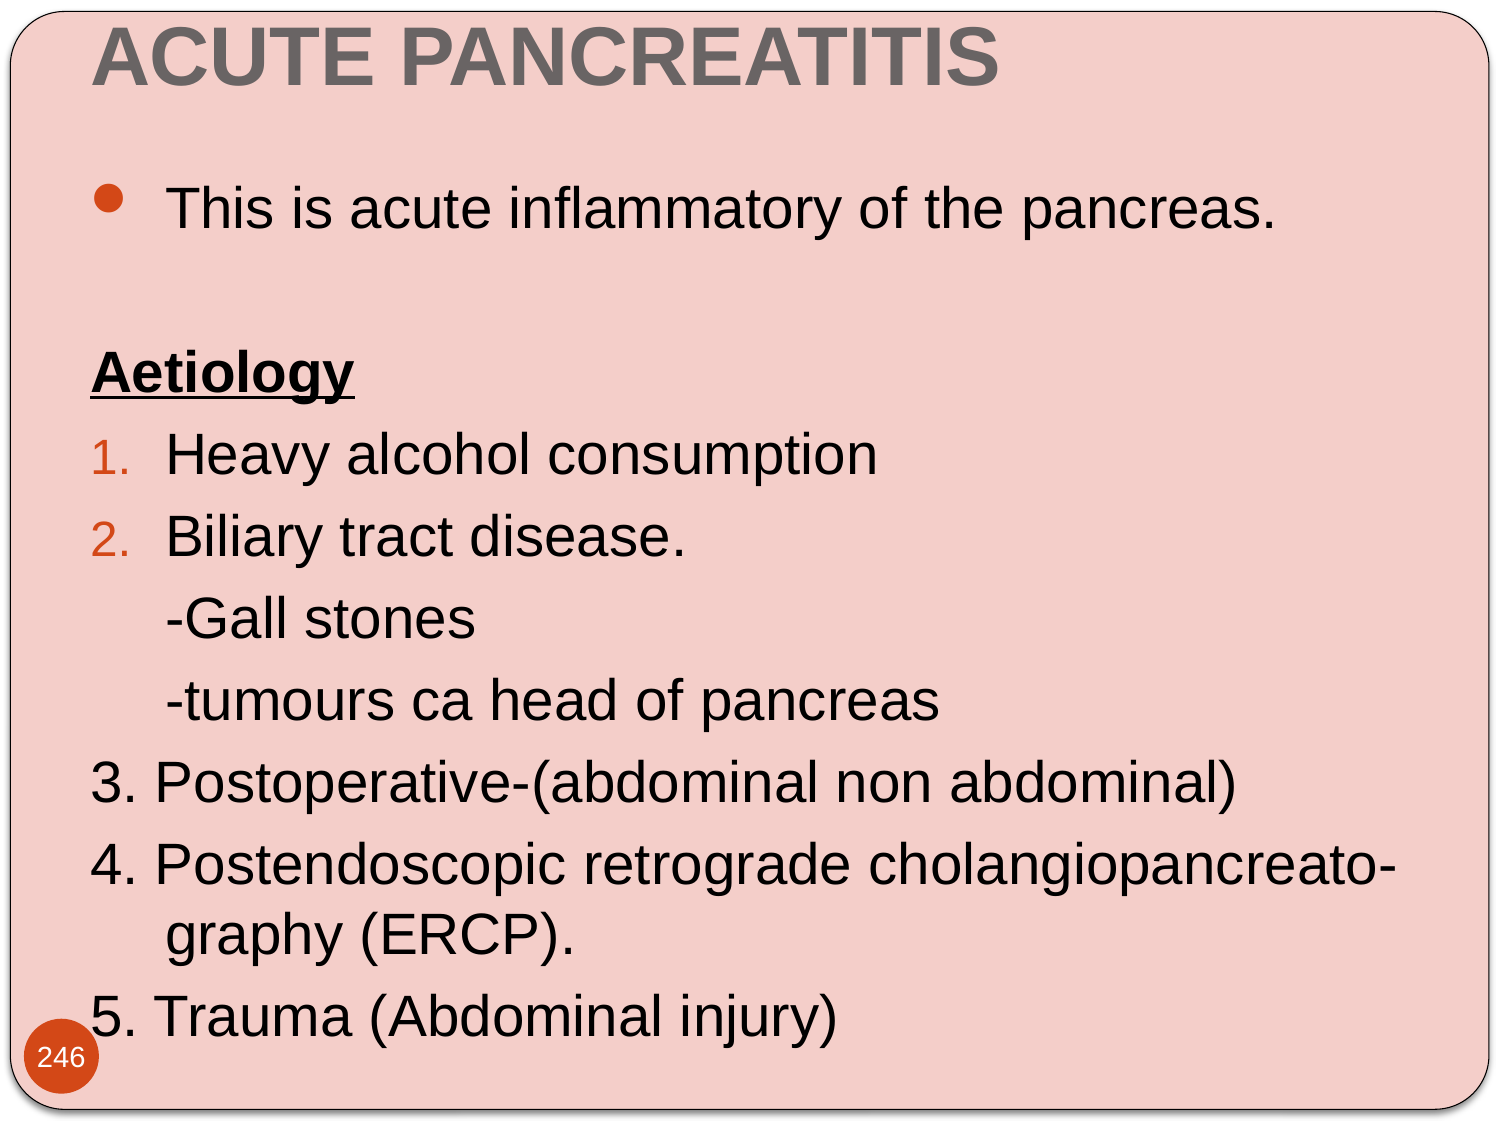

# ACUTE PANCREATITIS
This is acute inflammatory of the pancreas.

Aetiology
Heavy alcohol consumption
Biliary tract disease.
	-Gall stones
	-tumours ca head of pancreas
3. Postoperative-(abdominal non abdominal)
4. Postendoscopic retrograde cholangiopancreato-graphy (ERCP).
5. Trauma (Abdominal injury)
246